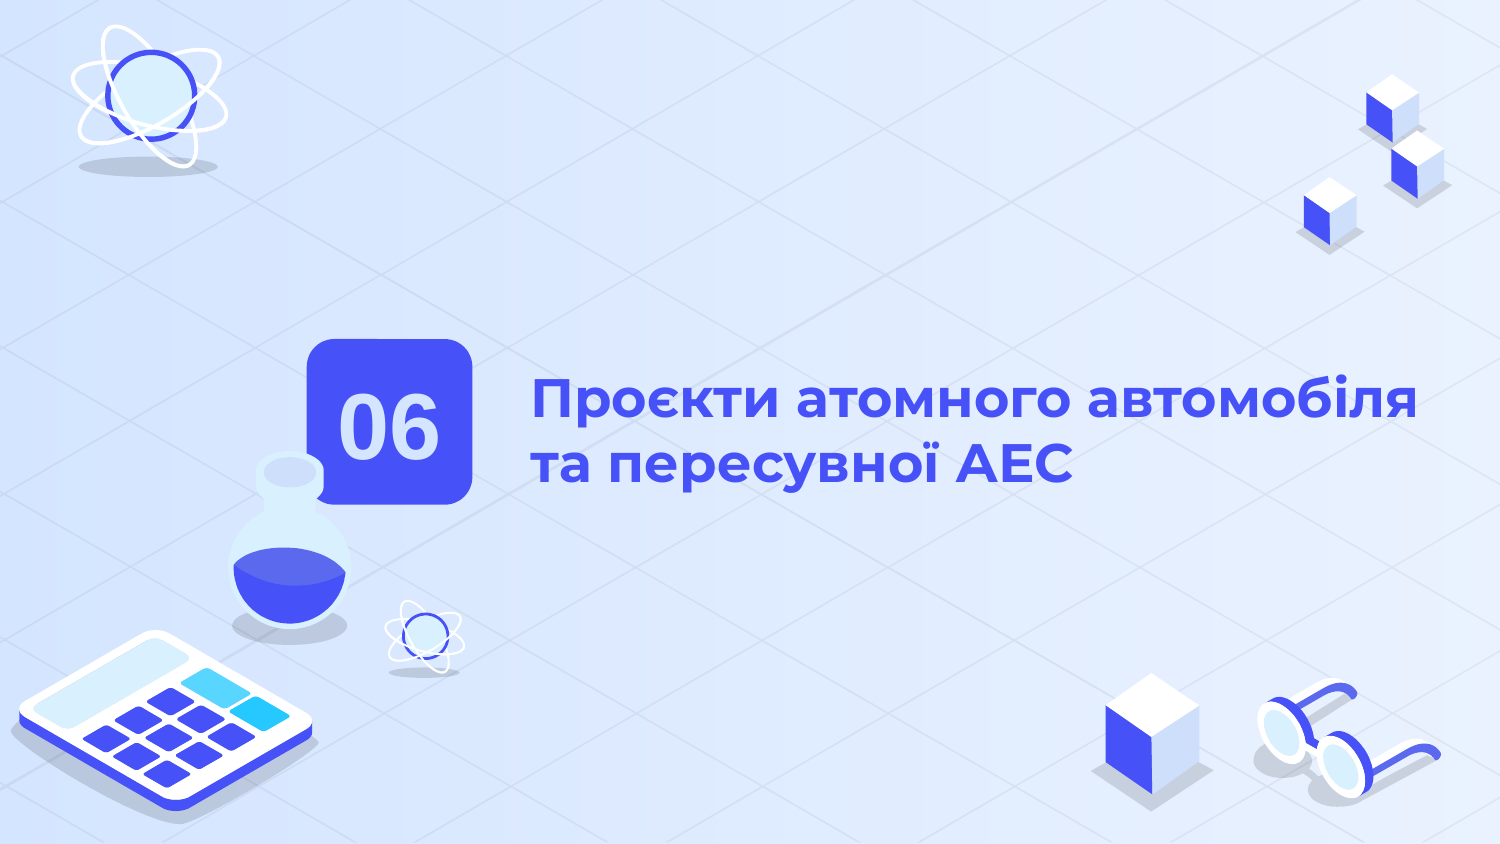

# Проєкти атомного автомобіля та пересувної АЕС
06